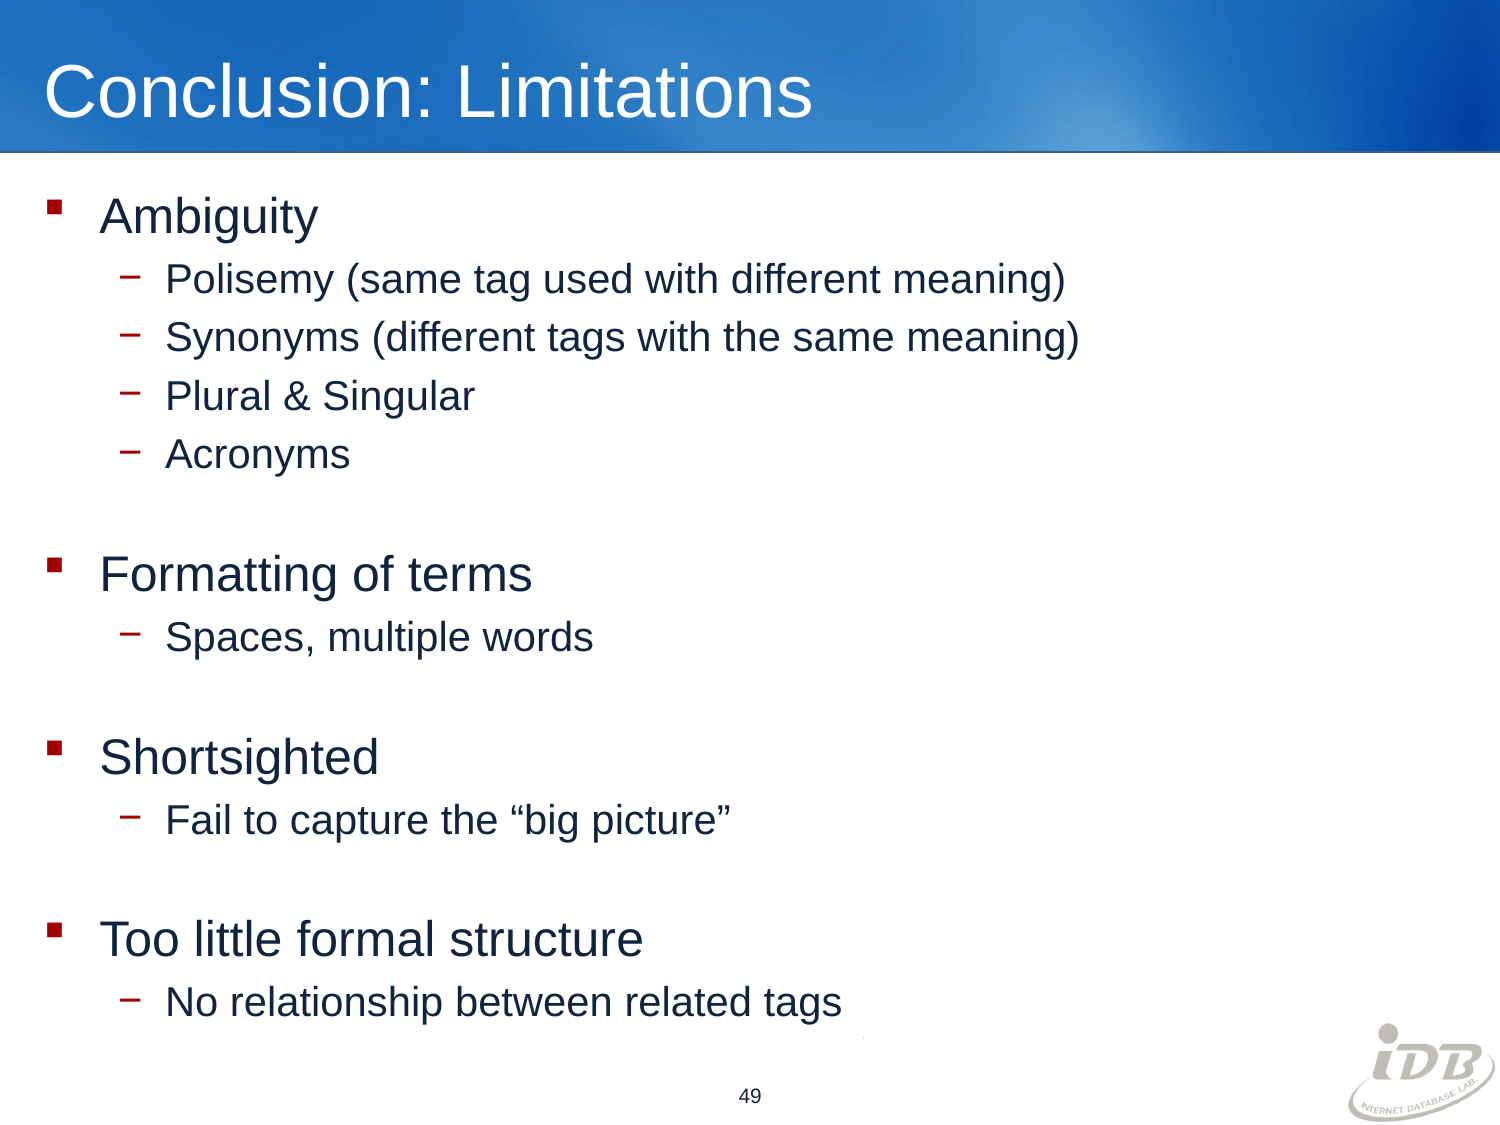

# Conclusion: Limitations
Ambiguity
Polisemy (same tag used with different meaning)
Synonyms (different tags with the same meaning)
Plural & Singular
Acronyms

Formatting of terms
Spaces, multiple words

Shortsighted
Fail to capture the “big picture”

Too little formal structure
No relationship between related tags
49